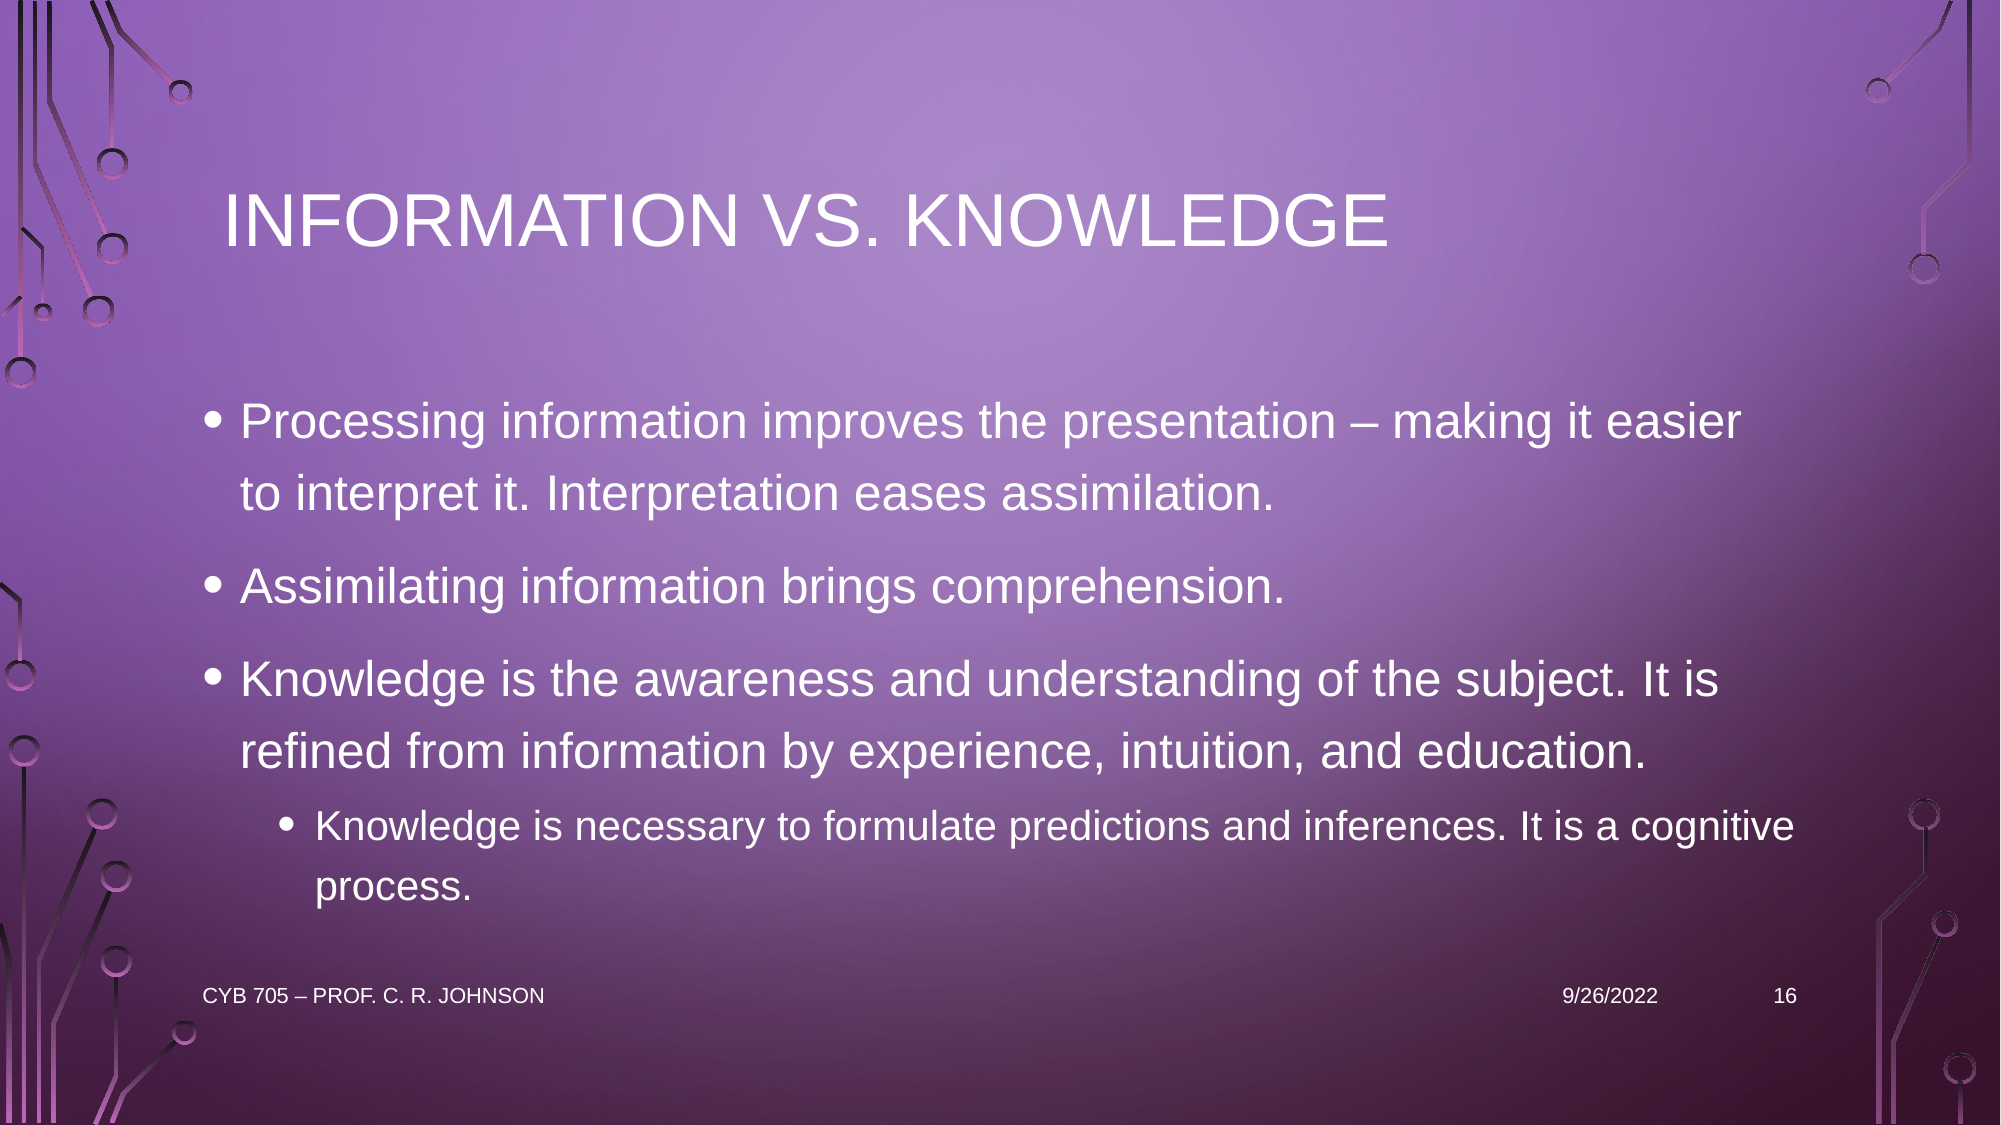

# Information vs. knowledge
Processing information improves the presentation – making it easier to interpret it. Interpretation eases assimilation.
Assimilating information brings comprehension.
Knowledge is the awareness and understanding of the subject. It is refined from information by experience, intuition, and education.
Knowledge is necessary to formulate predictions and inferences. It is a cognitive process.
16
CYB 705 – Prof. C. R. Johnson
9/26/2022